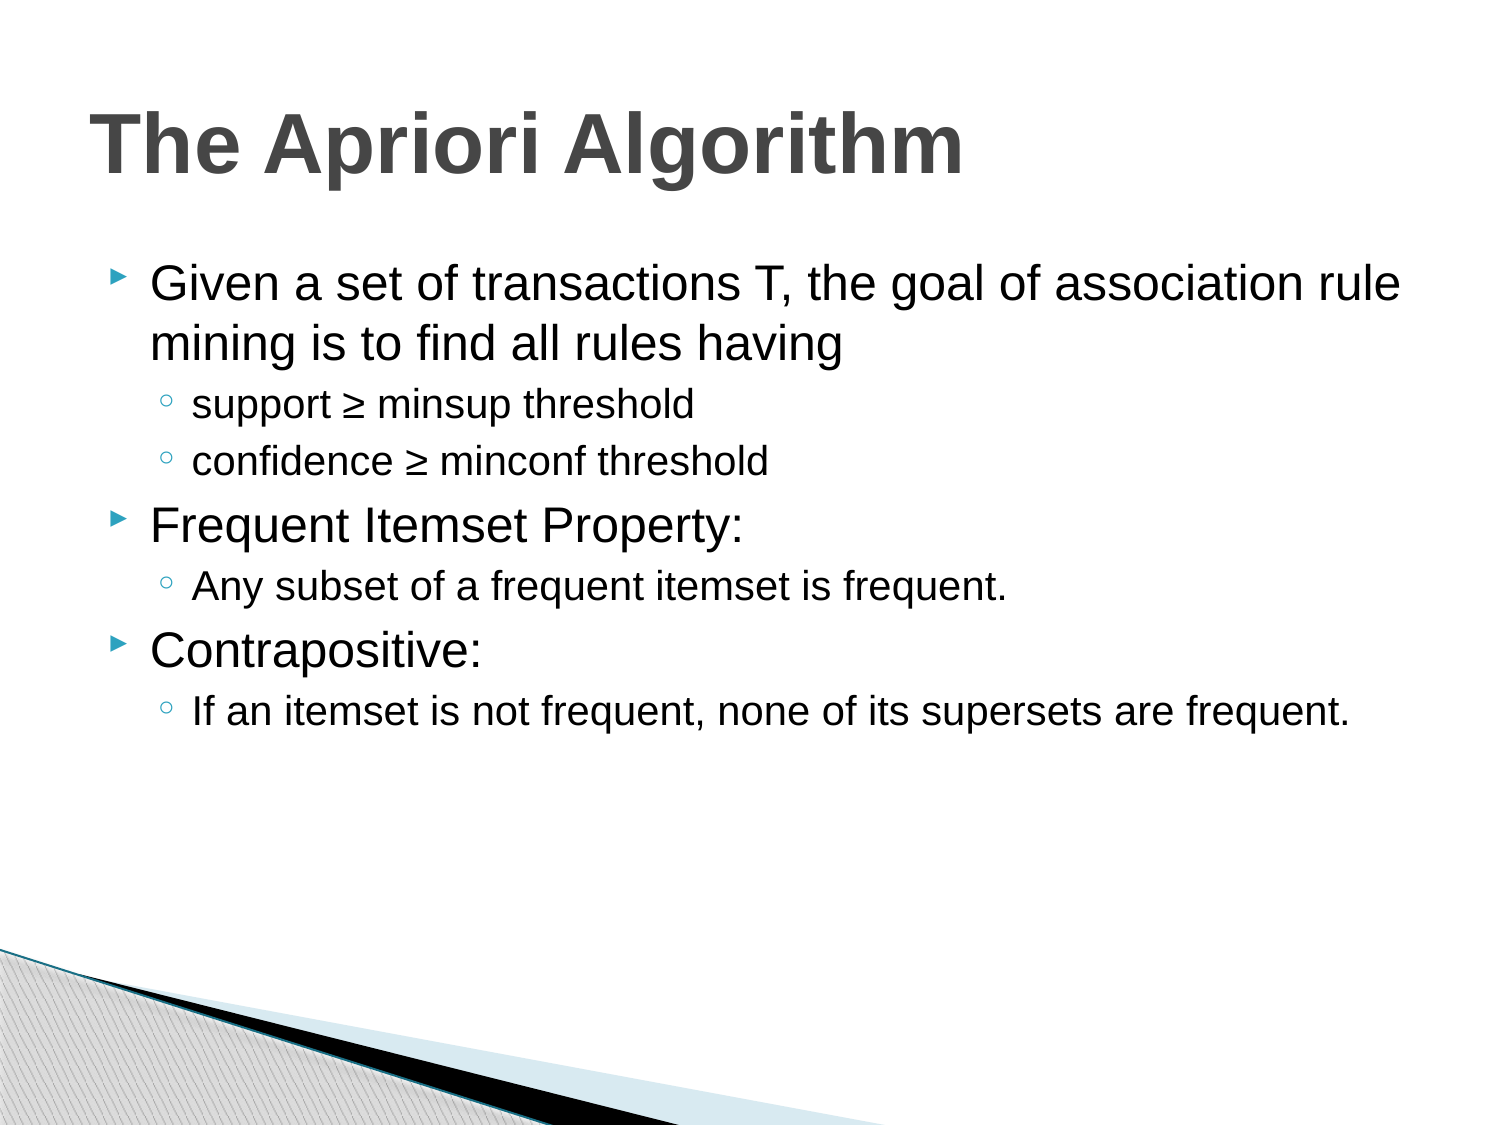

# The Apriori Algorithm
Given a set of transactions T, the goal of association rule mining is to find all rules having
support ≥ minsup threshold
confidence ≥ minconf threshold
Frequent Itemset Property:
Any subset of a frequent itemset is frequent.
Contrapositive:
If an itemset is not frequent, none of its supersets are frequent.